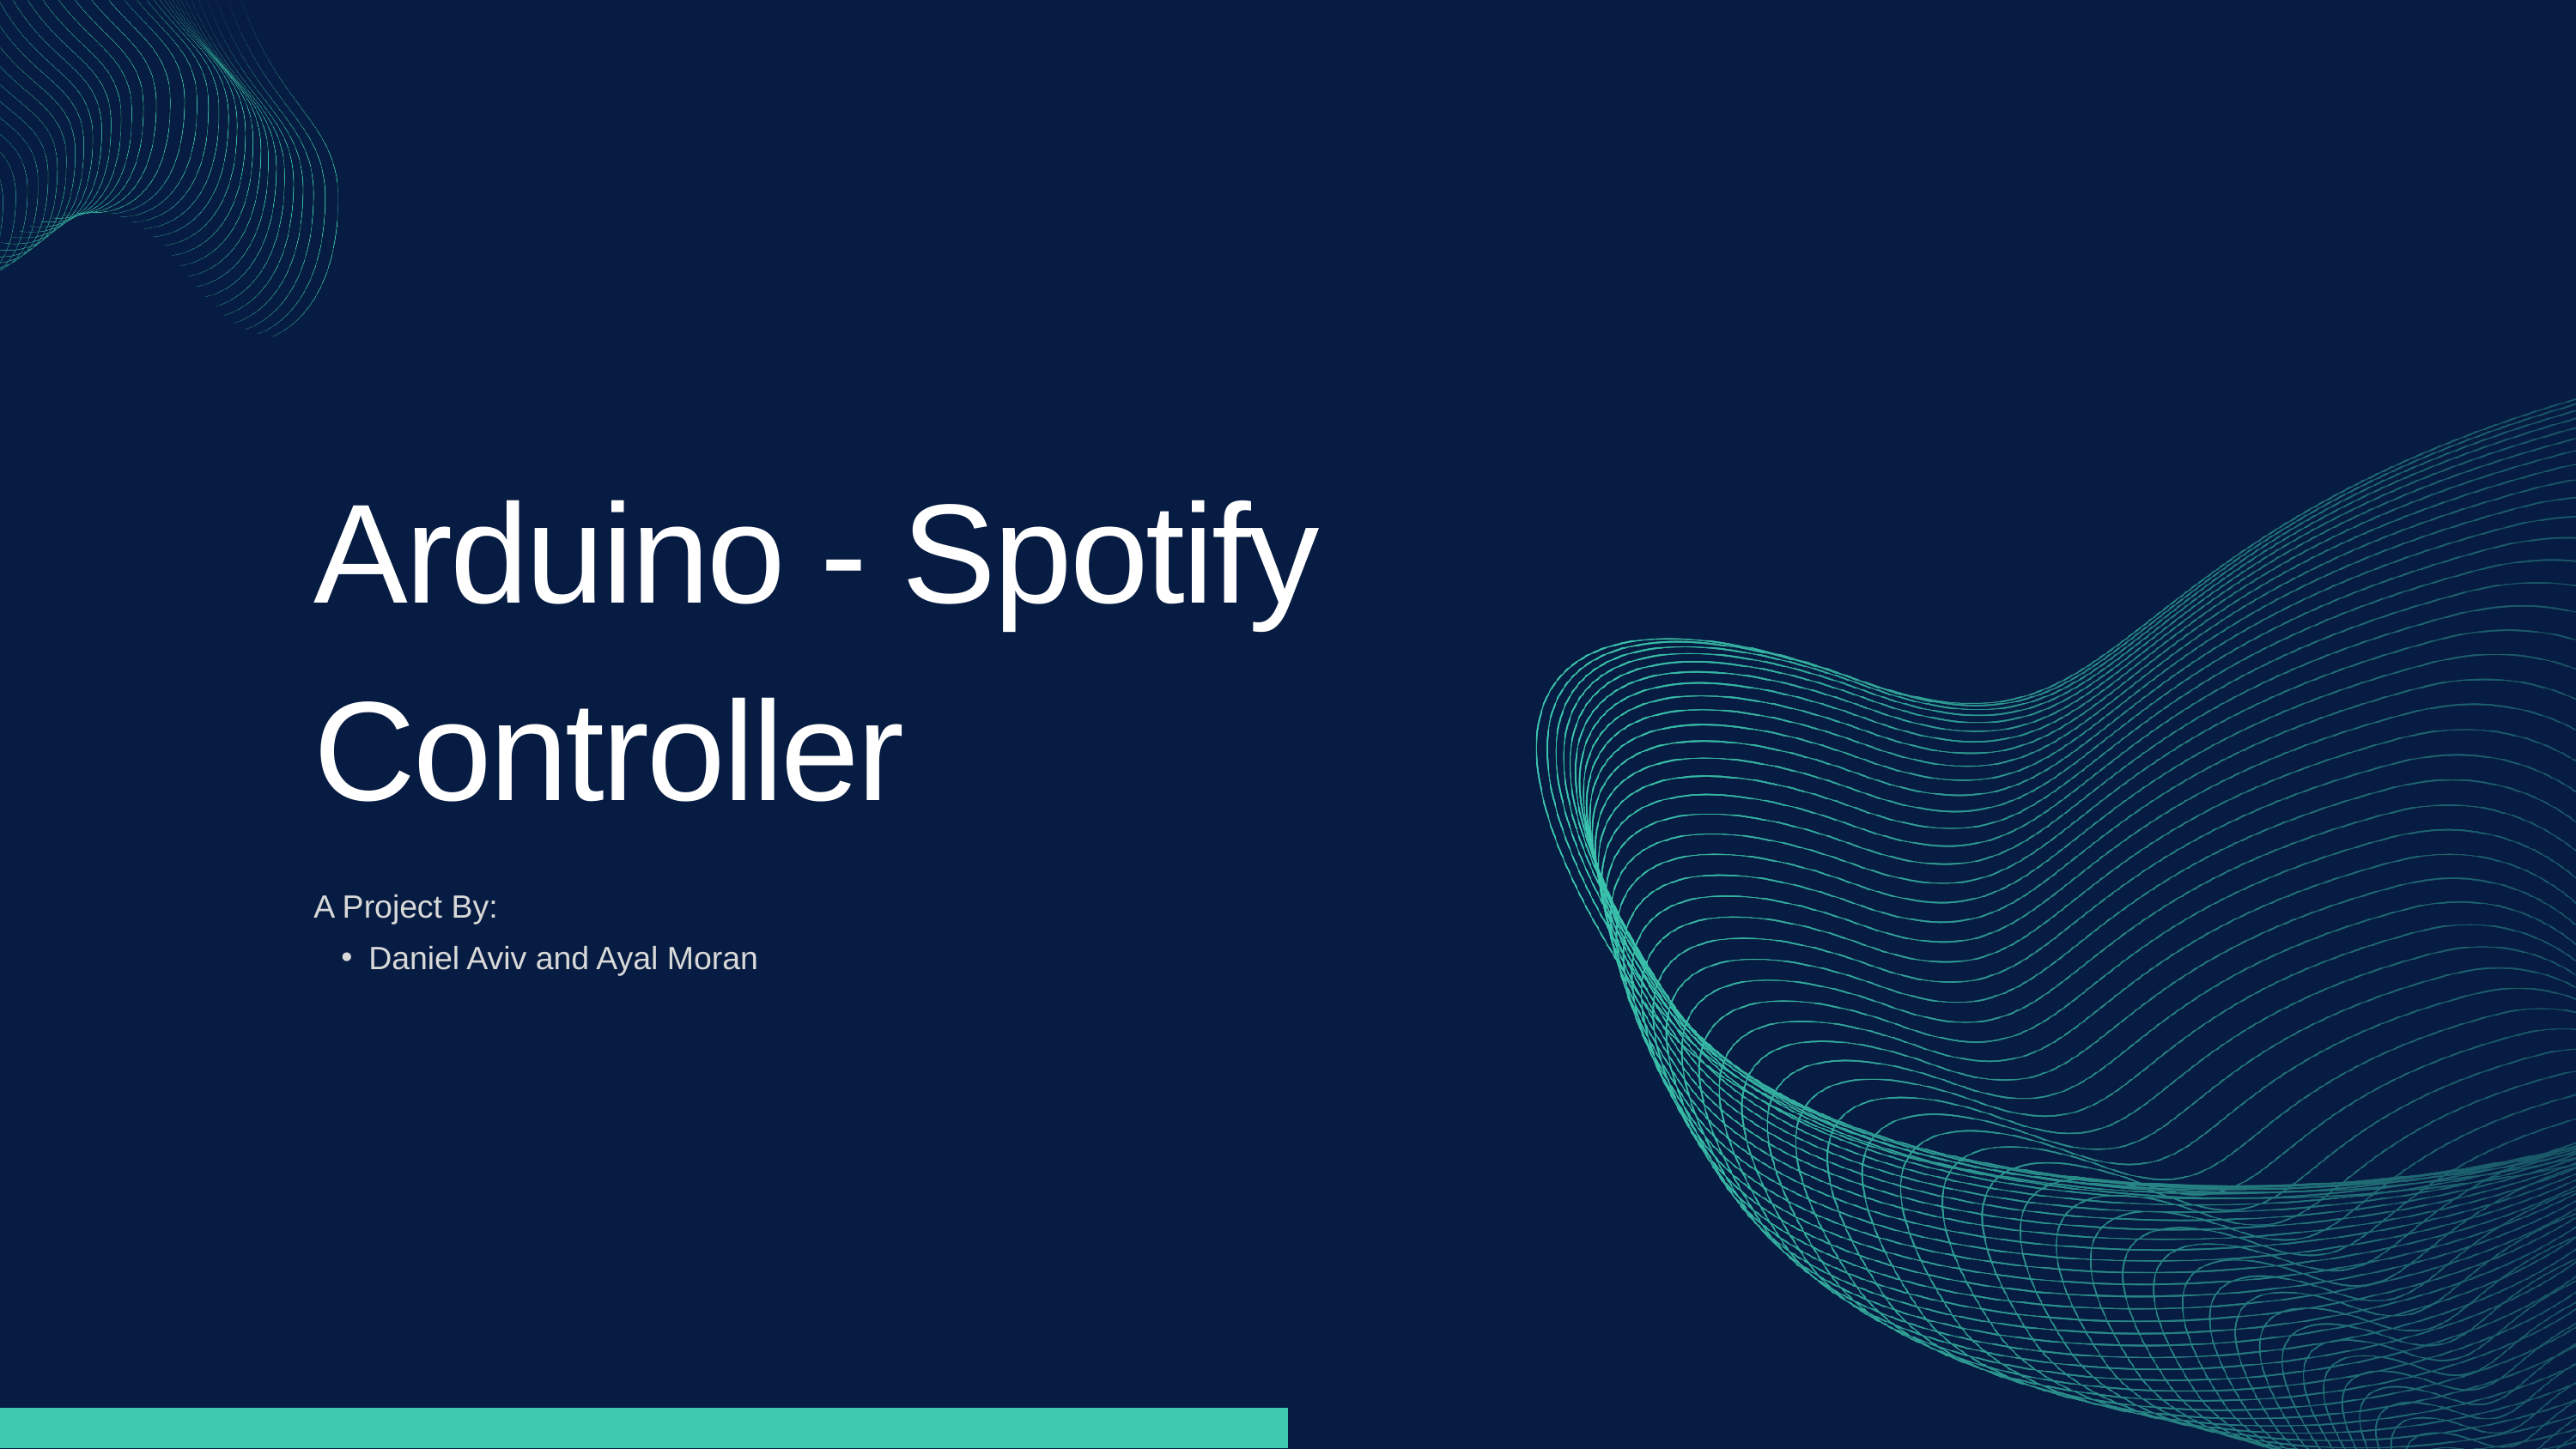

Arduino - Spotify
Controller
A Project By:
Daniel Aviv and Ayal Moran